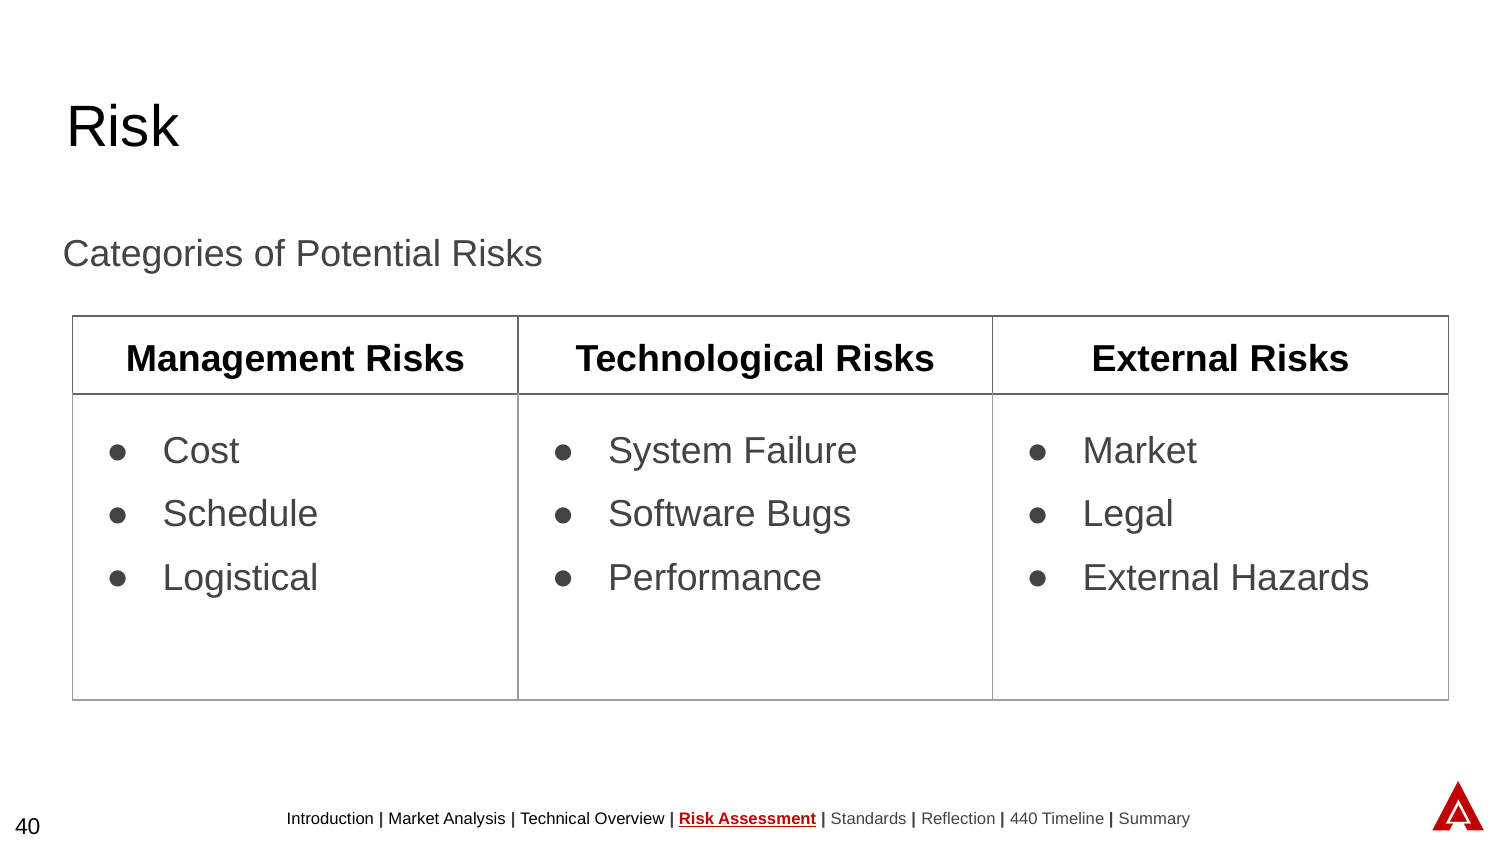

# Risk
Categories of Potential Risks
| Management Risks | Technological Risks | External Risks |
| --- | --- | --- |
| Cost Schedule Logistical | System Failure Software Bugs Performance | Market Legal External Hazards |
Introduction | Market Analysis | Technical Overview | Risk Assessment | Standards | Reflection | 440 Timeline | Summary
40